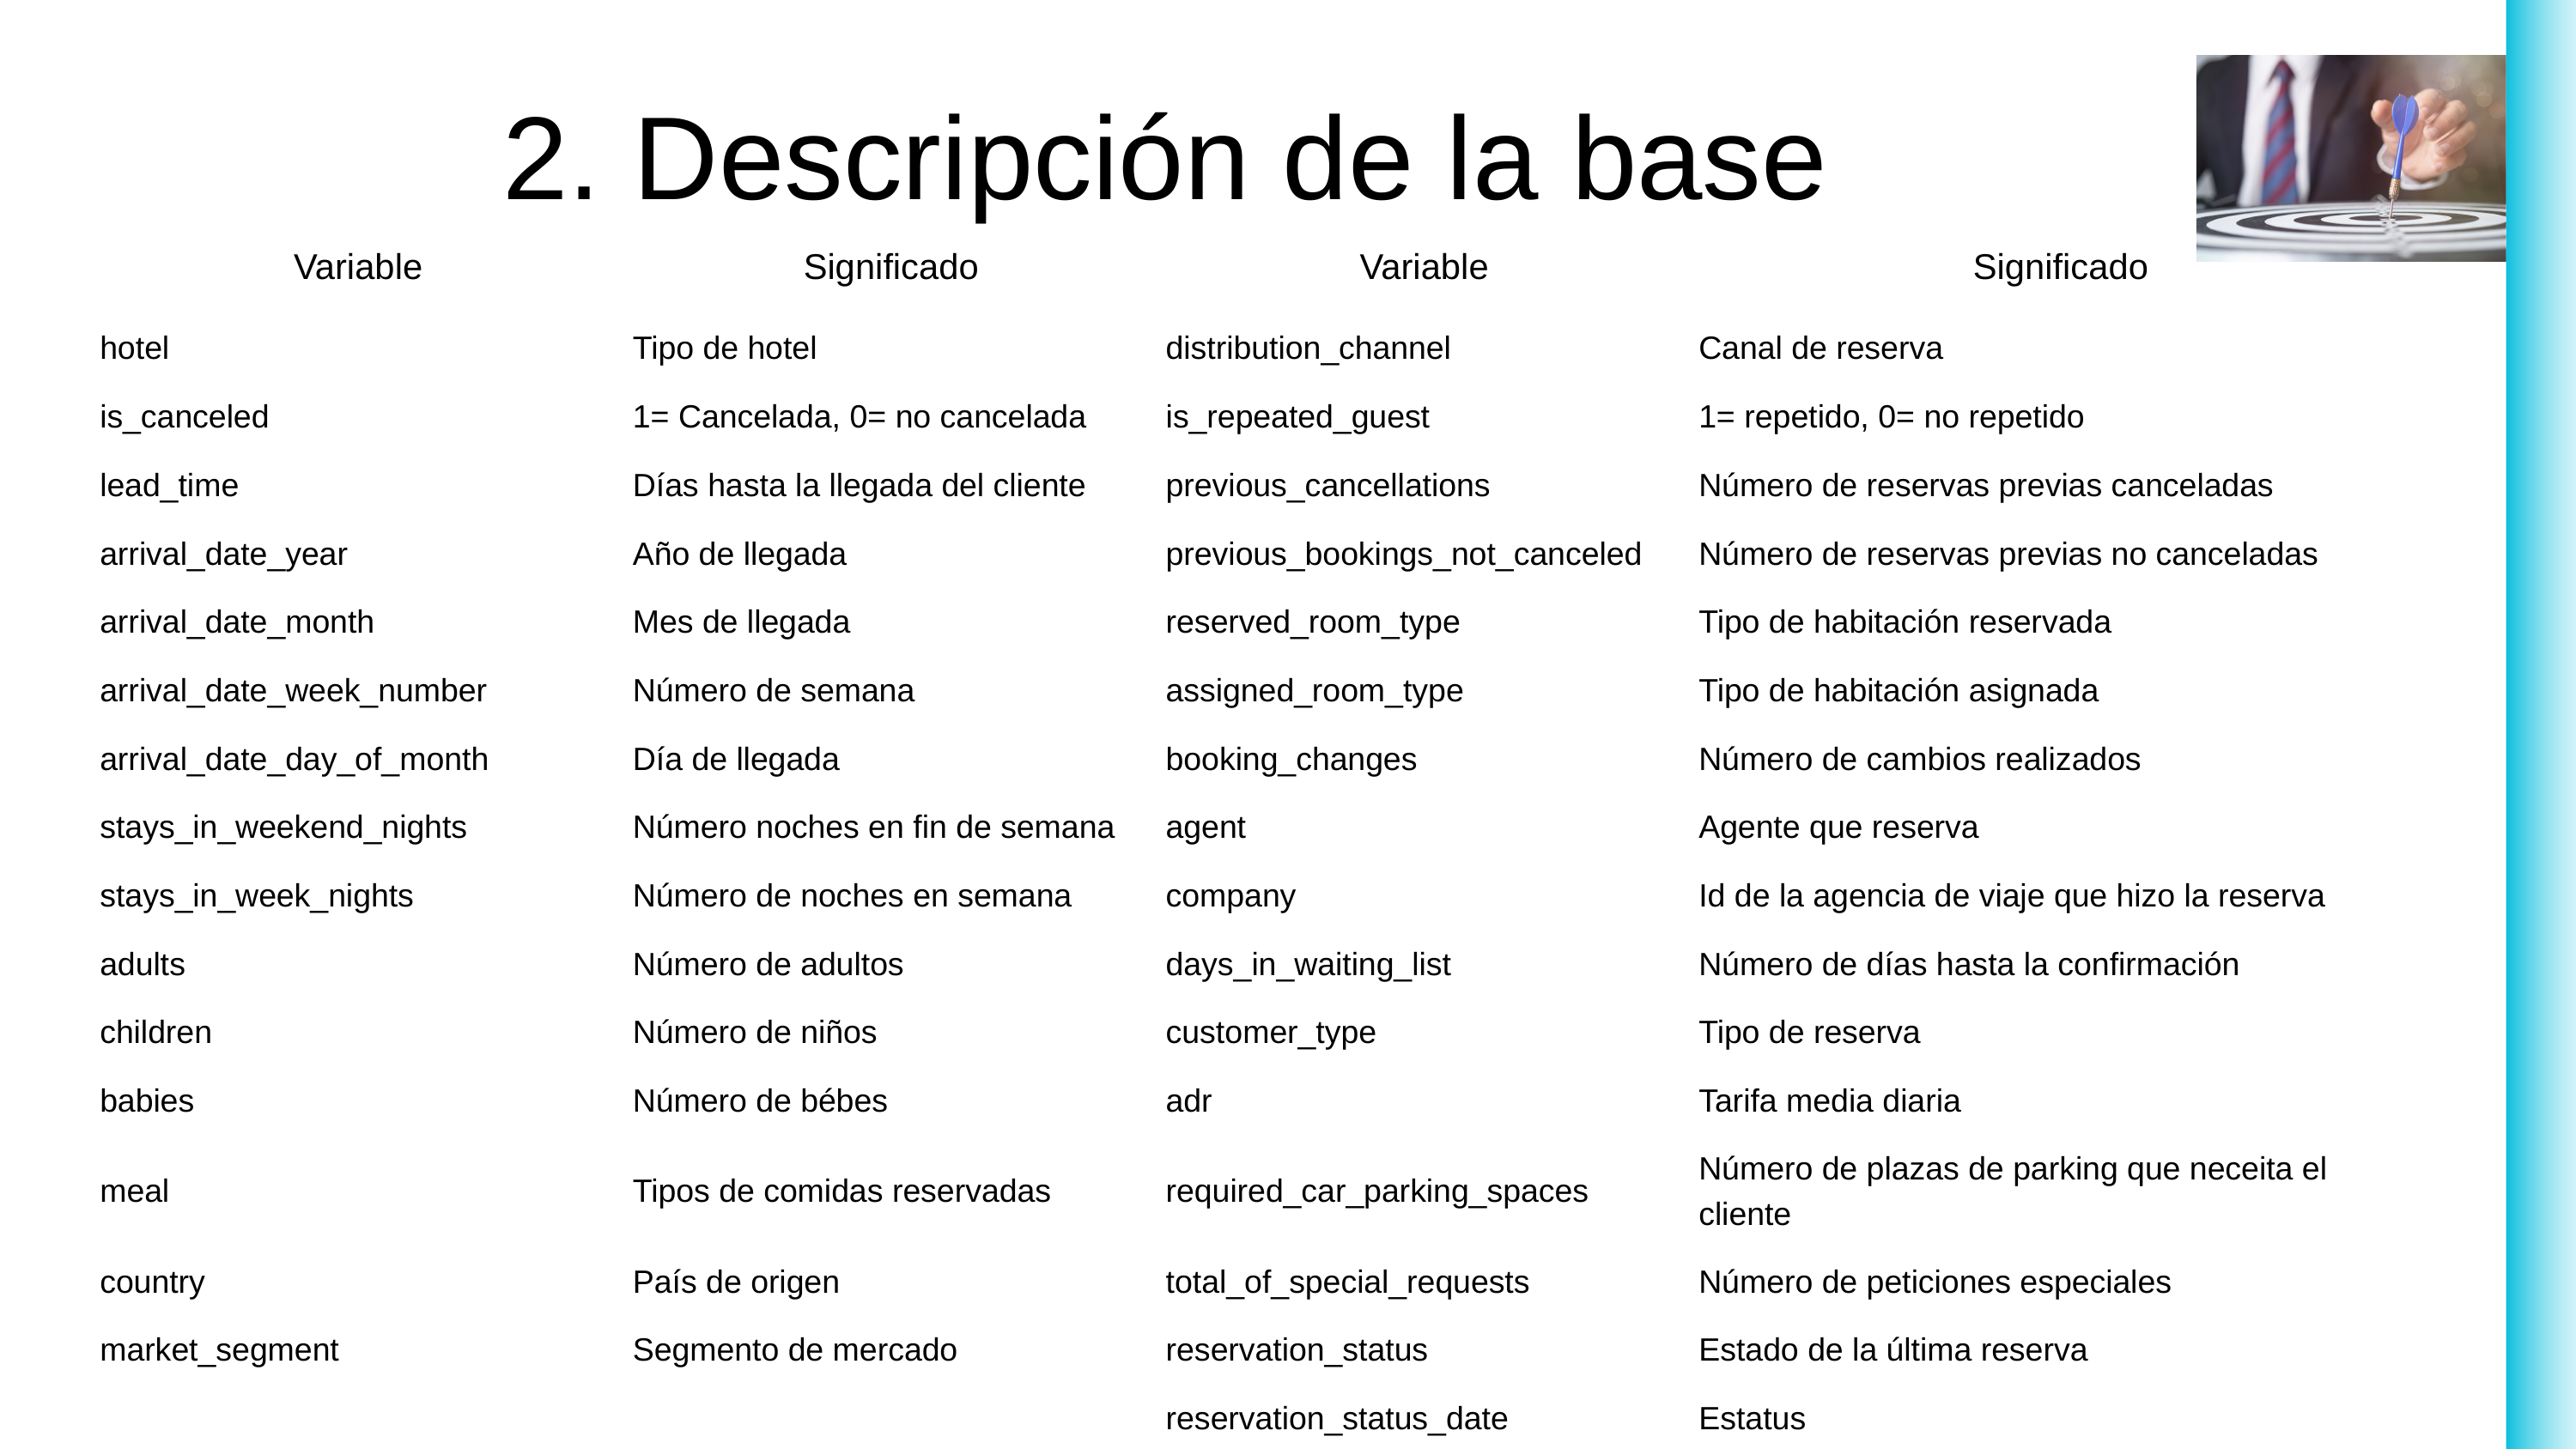

2. Descripción de la base

| Variable | Significado | Variable | Significado |
| --- | --- | --- | --- |
| hotel | Tipo de hotel | distribution\_channel | Canal de reserva |
| is\_canceled | 1= Cancelada, 0= no cancelada | is\_repeated\_guest | 1= repetido, 0= no repetido |
| lead\_time | Días hasta la llegada del cliente | previous\_cancellations | Número de reservas previas canceladas |
| arrival\_date\_year | Año de llegada | previous\_bookings\_not\_canceled | Número de reservas previas no canceladas |
| arrival\_date\_month | Mes de llegada | reserved\_room\_type | Tipo de habitación reservada |
| arrival\_date\_week\_number | Número de semana | assigned\_room\_type | Tipo de habitación asignada |
| arrival\_date\_day\_of\_month | Día de llegada | booking\_changes | Número de cambios realizados |
| stays\_in\_weekend\_nights | Número noches en fin de semana | agent | Agente que reserva |
| stays\_in\_week\_nights | Número de noches en semana | company | Id de la agencia de viaje que hizo la reserva |
| adults | Número de adultos | days\_in\_waiting\_list | Número de días hasta la confirmación |
| children | Número de niños | customer\_type | Tipo de reserva |
| babies | Número de bébes | adr | Tarifa media diaria |
| meal | Tipos de comidas reservadas | required\_car\_parking\_spaces | Número de plazas de parking que neceita el cliente |
| country | País de origen | total\_of\_special\_requests | Número de peticiones especiales |
| market\_segment | Segmento de mercado | reservation\_status | Estado de la última reserva |
|  |  | reservation\_status\_date | Estatus |